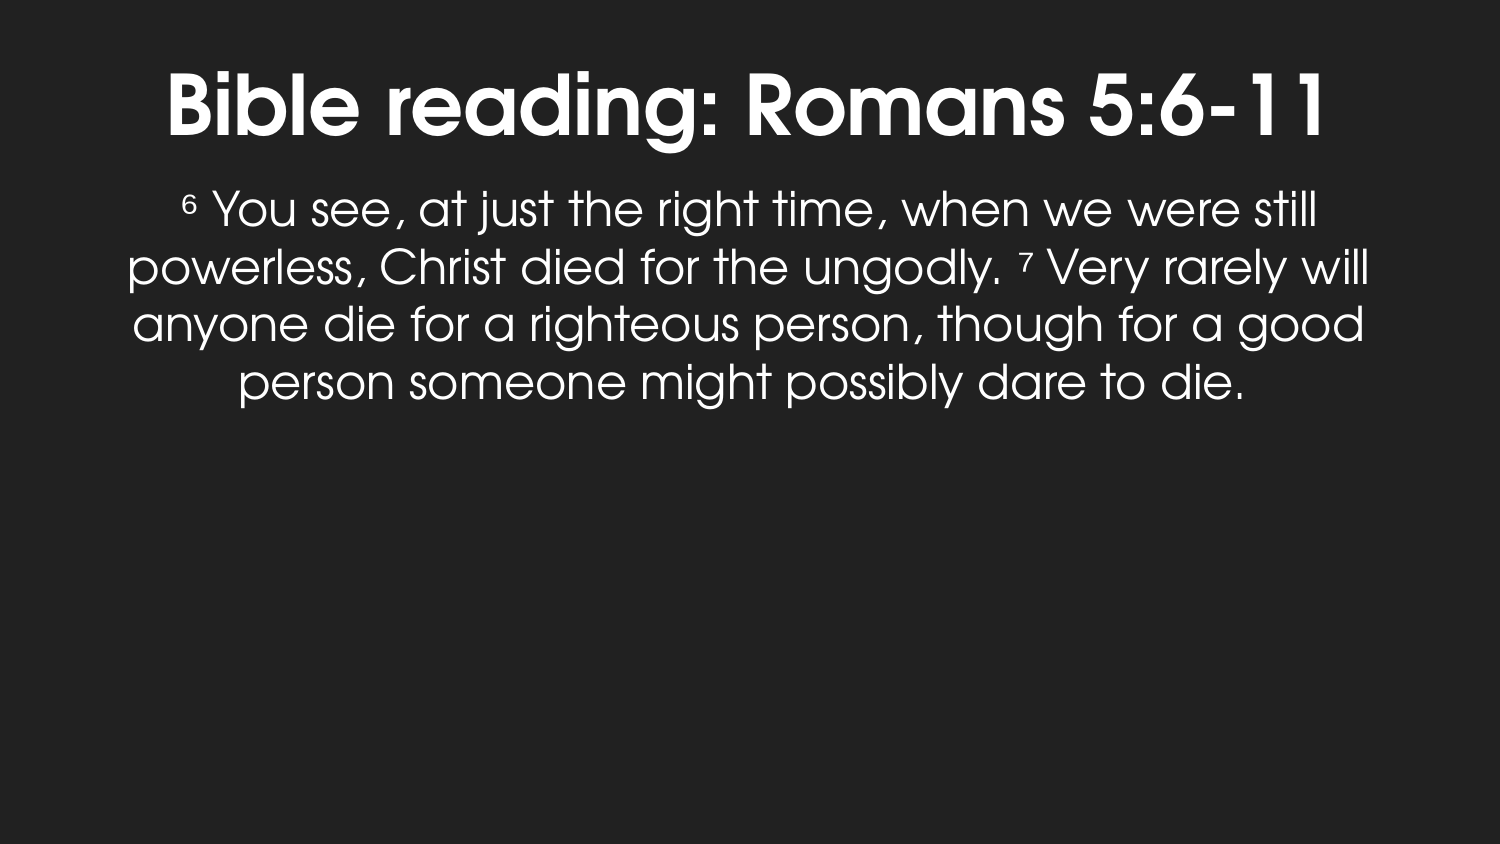

Bible reading: Romans 5:6-11
⁶ You see, at just the right time, when we were still powerless, Christ died for the ungodly. ⁷ Very rarely will anyone die for a righteous person, though for a good person someone might possibly dare to die.